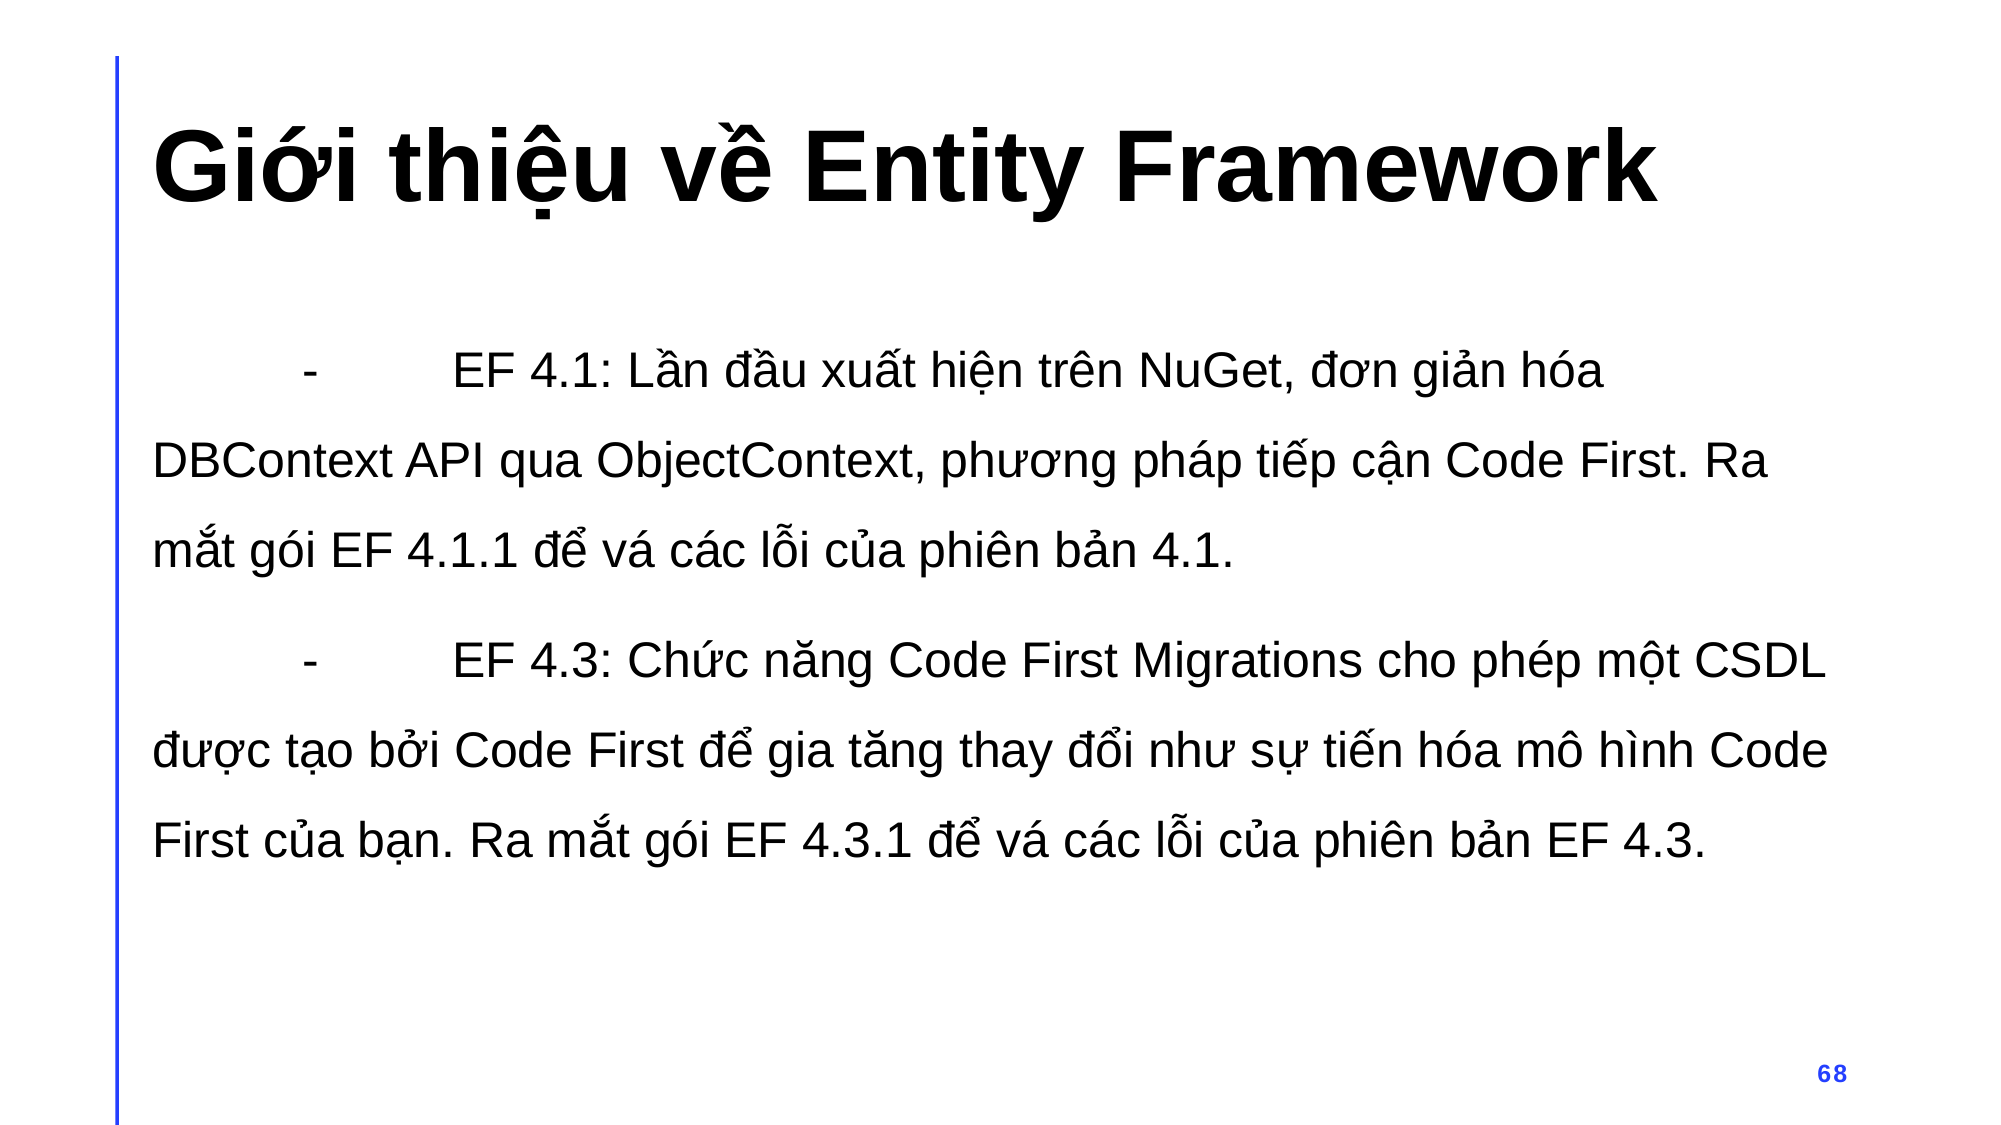

# Giới thiệu về Entity Framework
	-	EF 4.1: Lần đầu xuất hiện trên NuGet, đơn giản hóa DBContext API qua ObjectContext, phương pháp tiếp cận Code First. Ra mắt gói EF 4.1.1 để vá các lỗi của phiên bản 4.1.
	-	EF 4.3: Chức năng Code First Migrations cho phép một CSDL được tạo bởi Code First để gia tăng thay đổi như sự tiến hóa mô hình Code First của bạn. Ra mắt gói EF 4.3.1 để vá các lỗi của phiên bản EF 4.3.

68